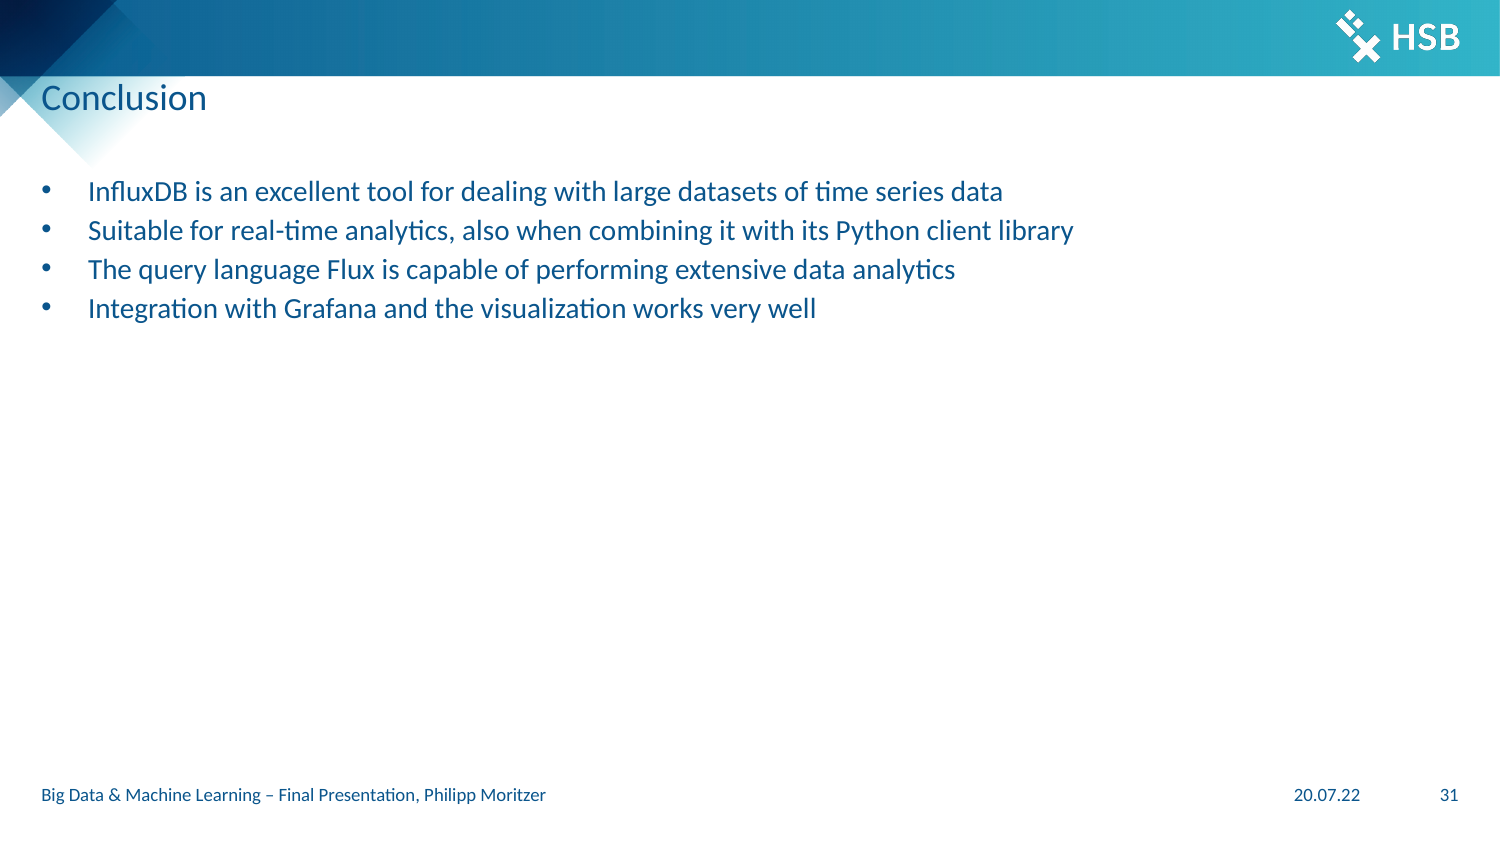

# Conclusion
InfluxDB is an excellent tool for dealing with large datasets of time series data
Suitable for real-time analytics, also when combining it with its Python client library
The query language Flux is capable of performing extensive data analytics
Integration with Grafana and the visualization works very well

Big Data & Machine Learning – Final Presentation, Philipp Moritzer
20.07.22
31